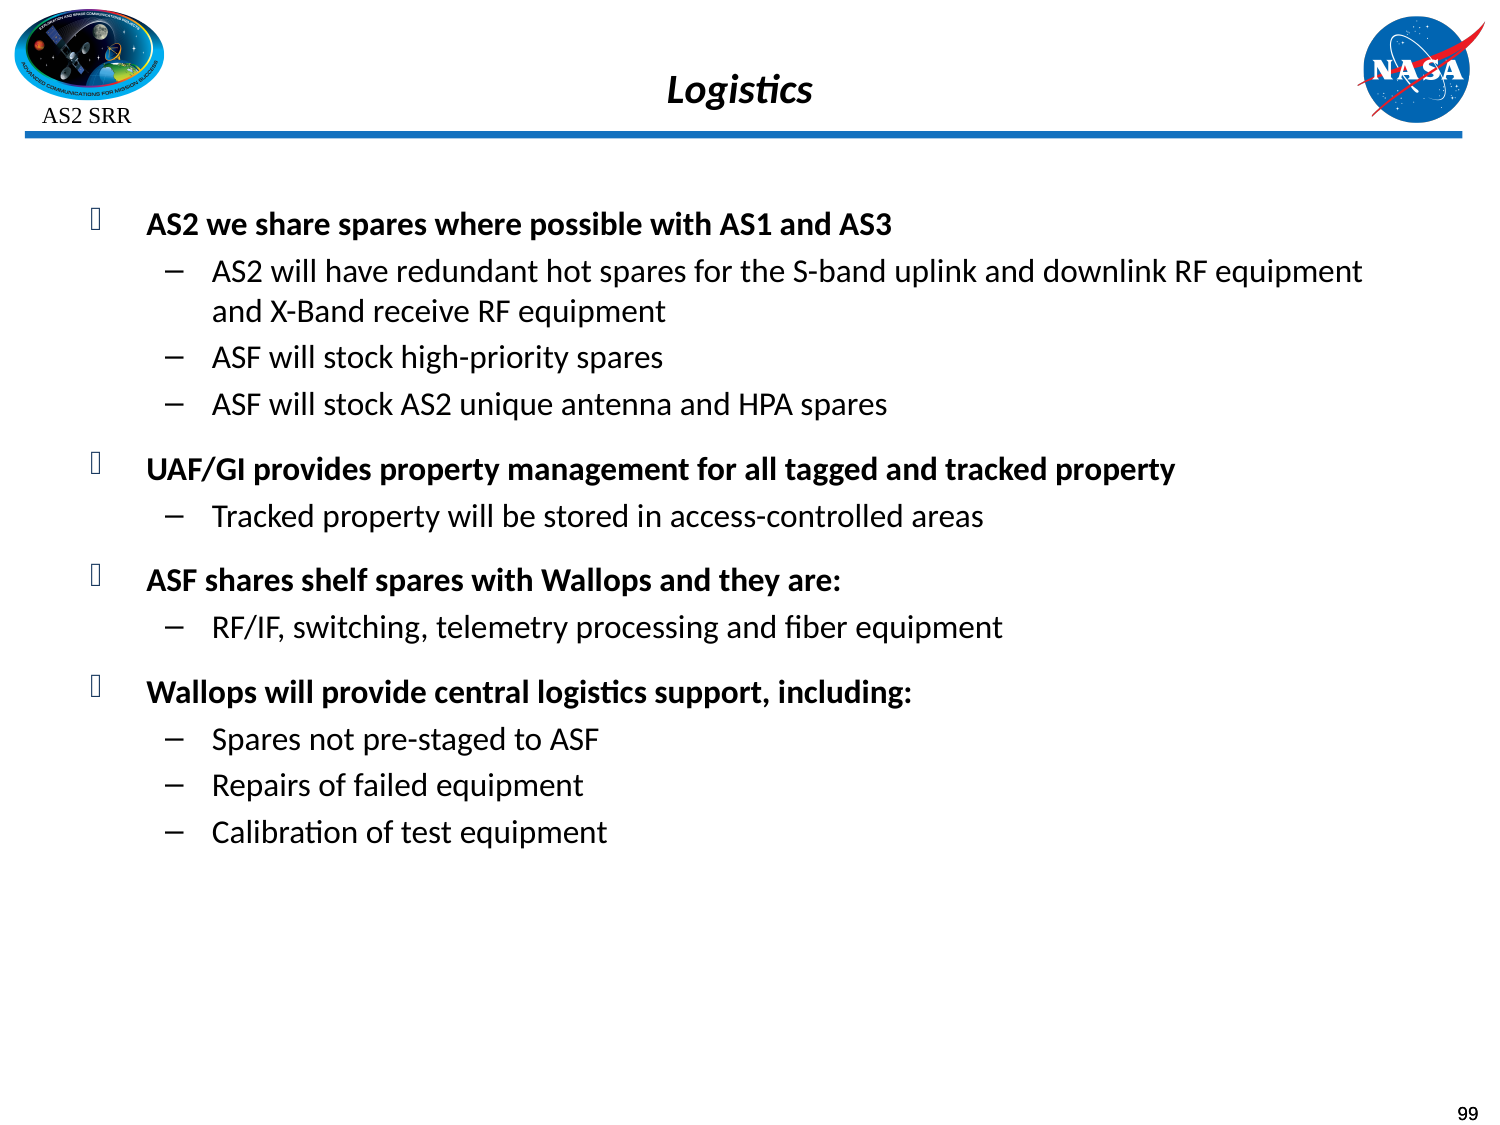

# Logistics
AS2 we share spares where possible with AS1 and AS3
AS2 will have redundant hot spares for the S-band uplink and downlink RF equipment and X-Band receive RF equipment
ASF will stock high-priority spares
ASF will stock AS2 unique antenna and HPA spares
UAF/GI provides property management for all tagged and tracked property
Tracked property will be stored in access-controlled areas
ASF shares shelf spares with Wallops and they are:
RF/IF, switching, telemetry processing and fiber equipment
Wallops will provide central logistics support, including:
Spares not pre-staged to ASF
Repairs of failed equipment
Calibration of test equipment